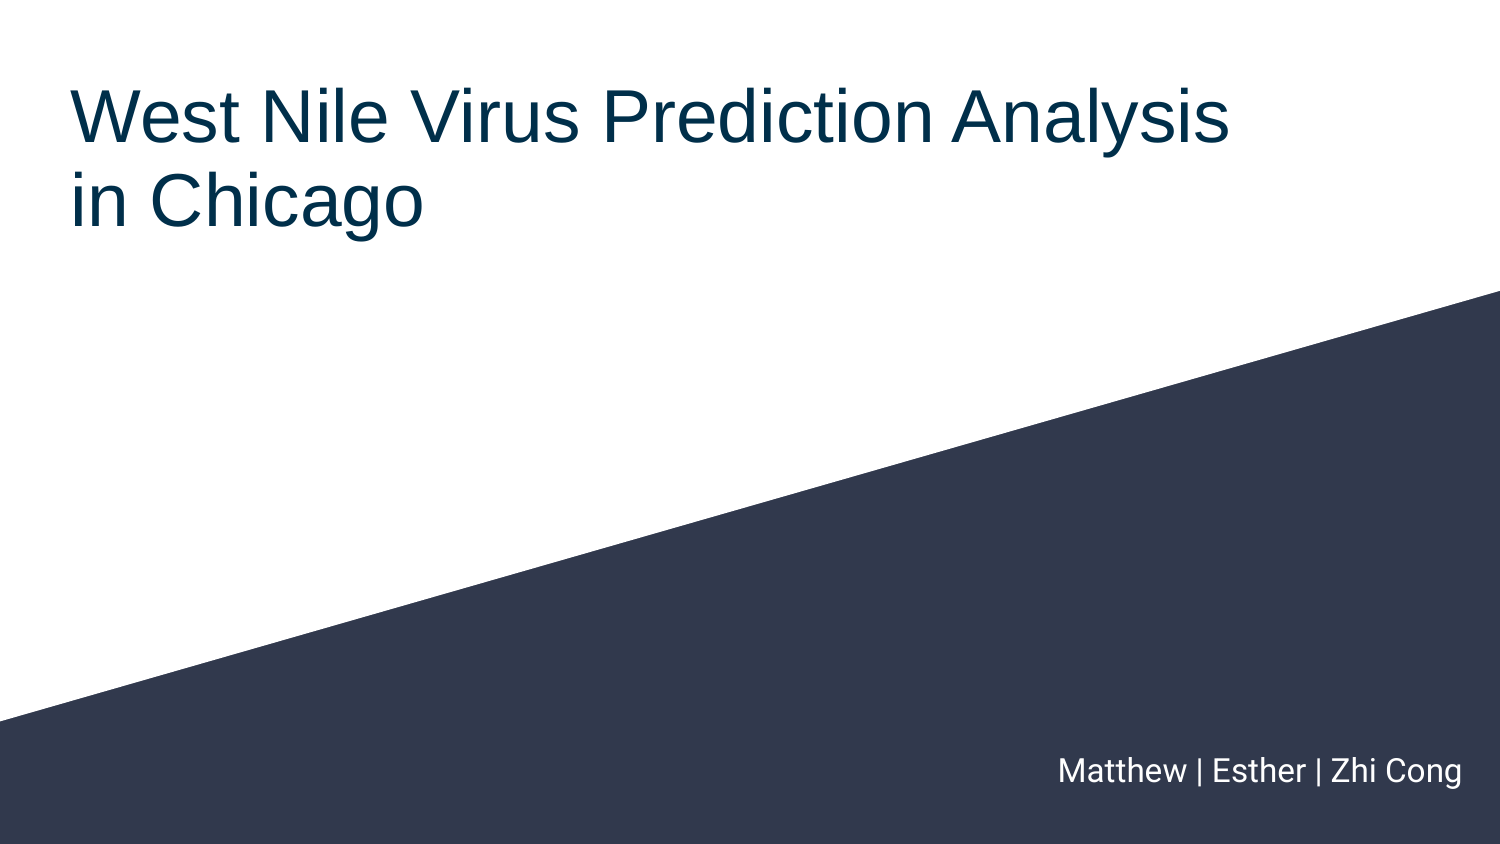

# West Nile Virus Prediction Analysis
in Chicago
Matthew | Esther | Zhi Cong